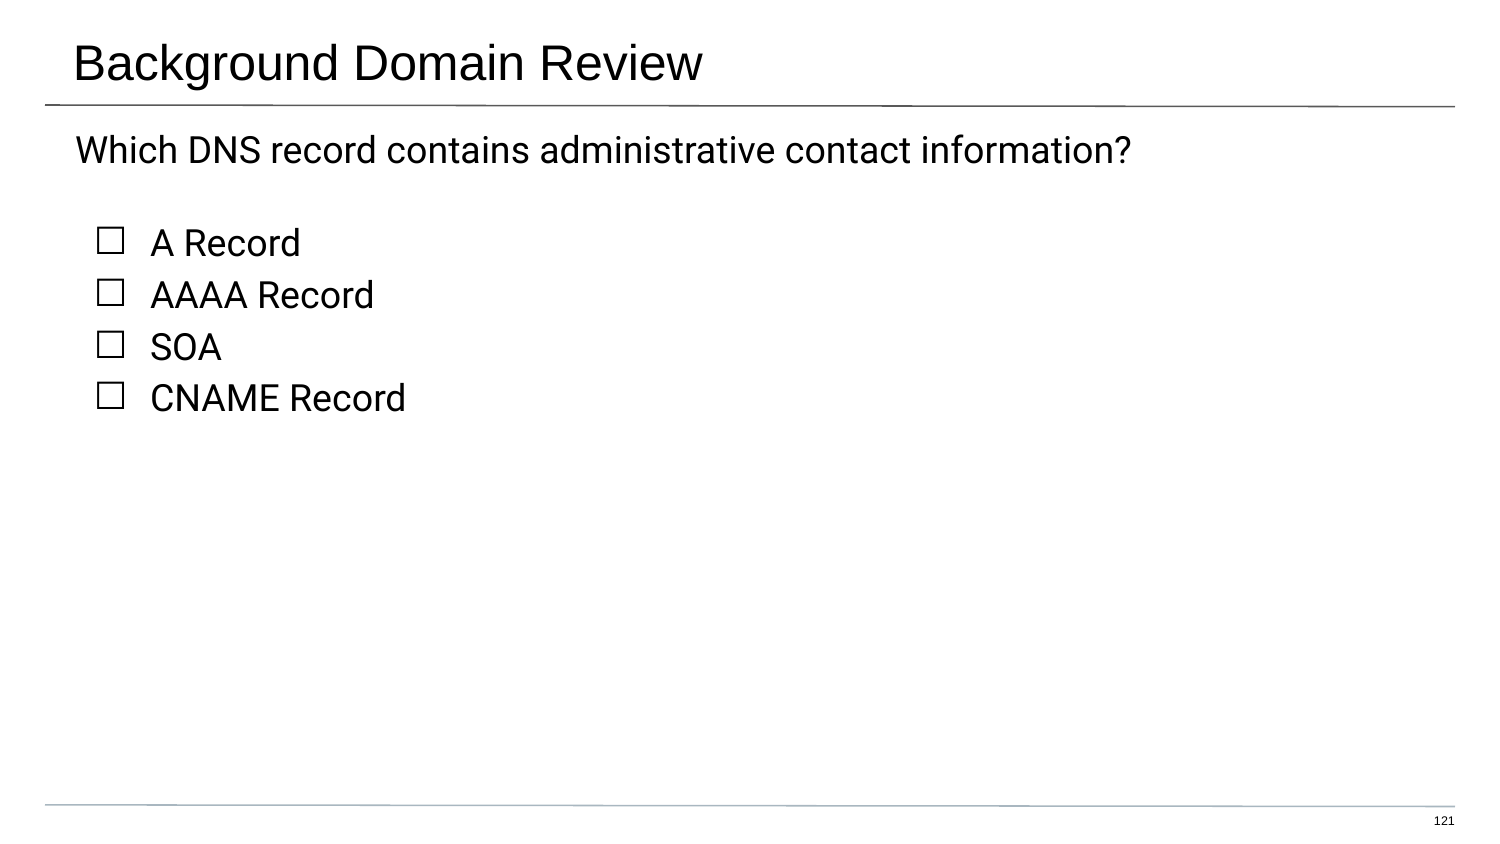

# Background Domain Review
Which DNS record contains administrative contact information?
A Record
AAAA Record
SOA
CNAME Record

121